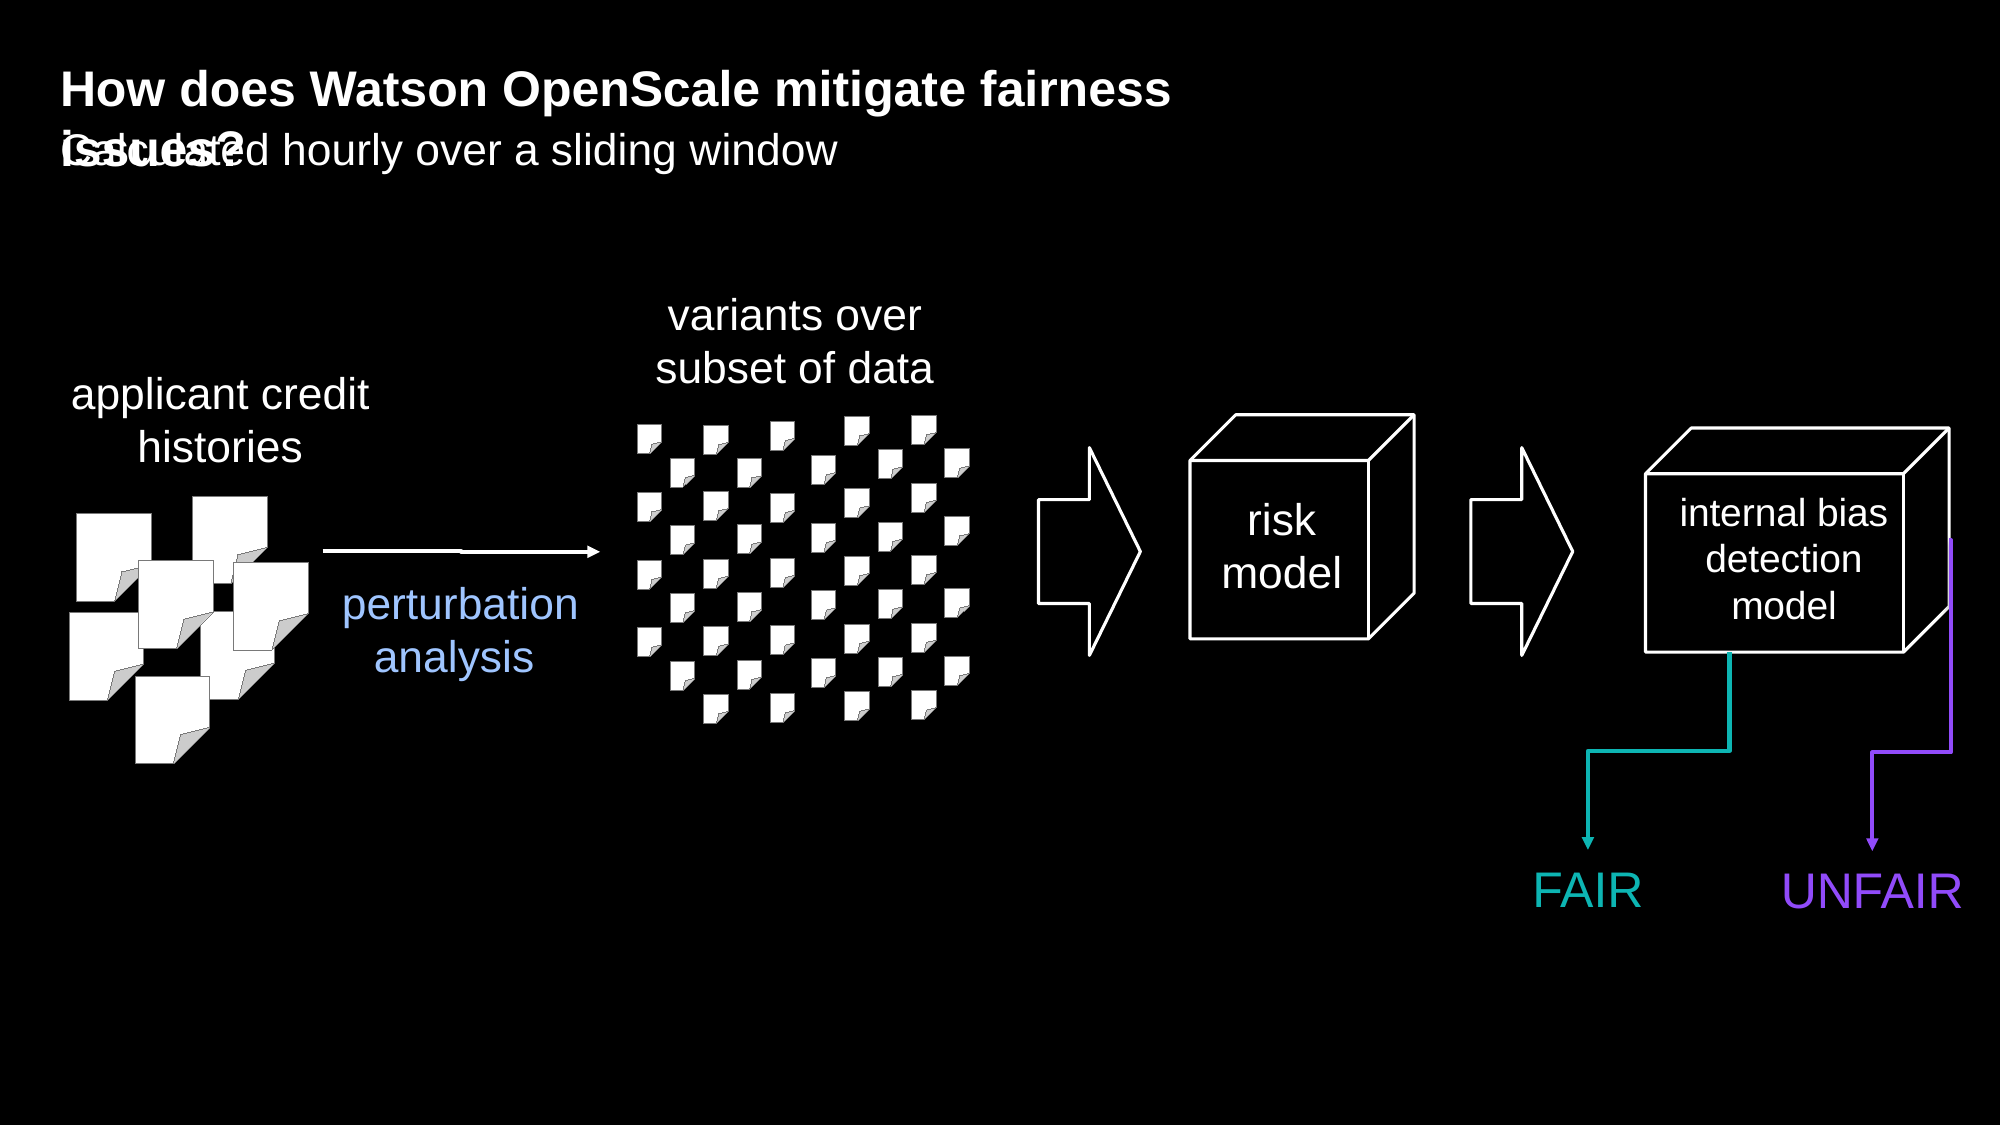

How does Watson OpenScale mitigate fairness issues?
Calculated hourly over a sliding window
variants over subset of data
applicant credit histories

internal bias detection model
risk model

perturbation
analysis

FAIR
UNFAIR